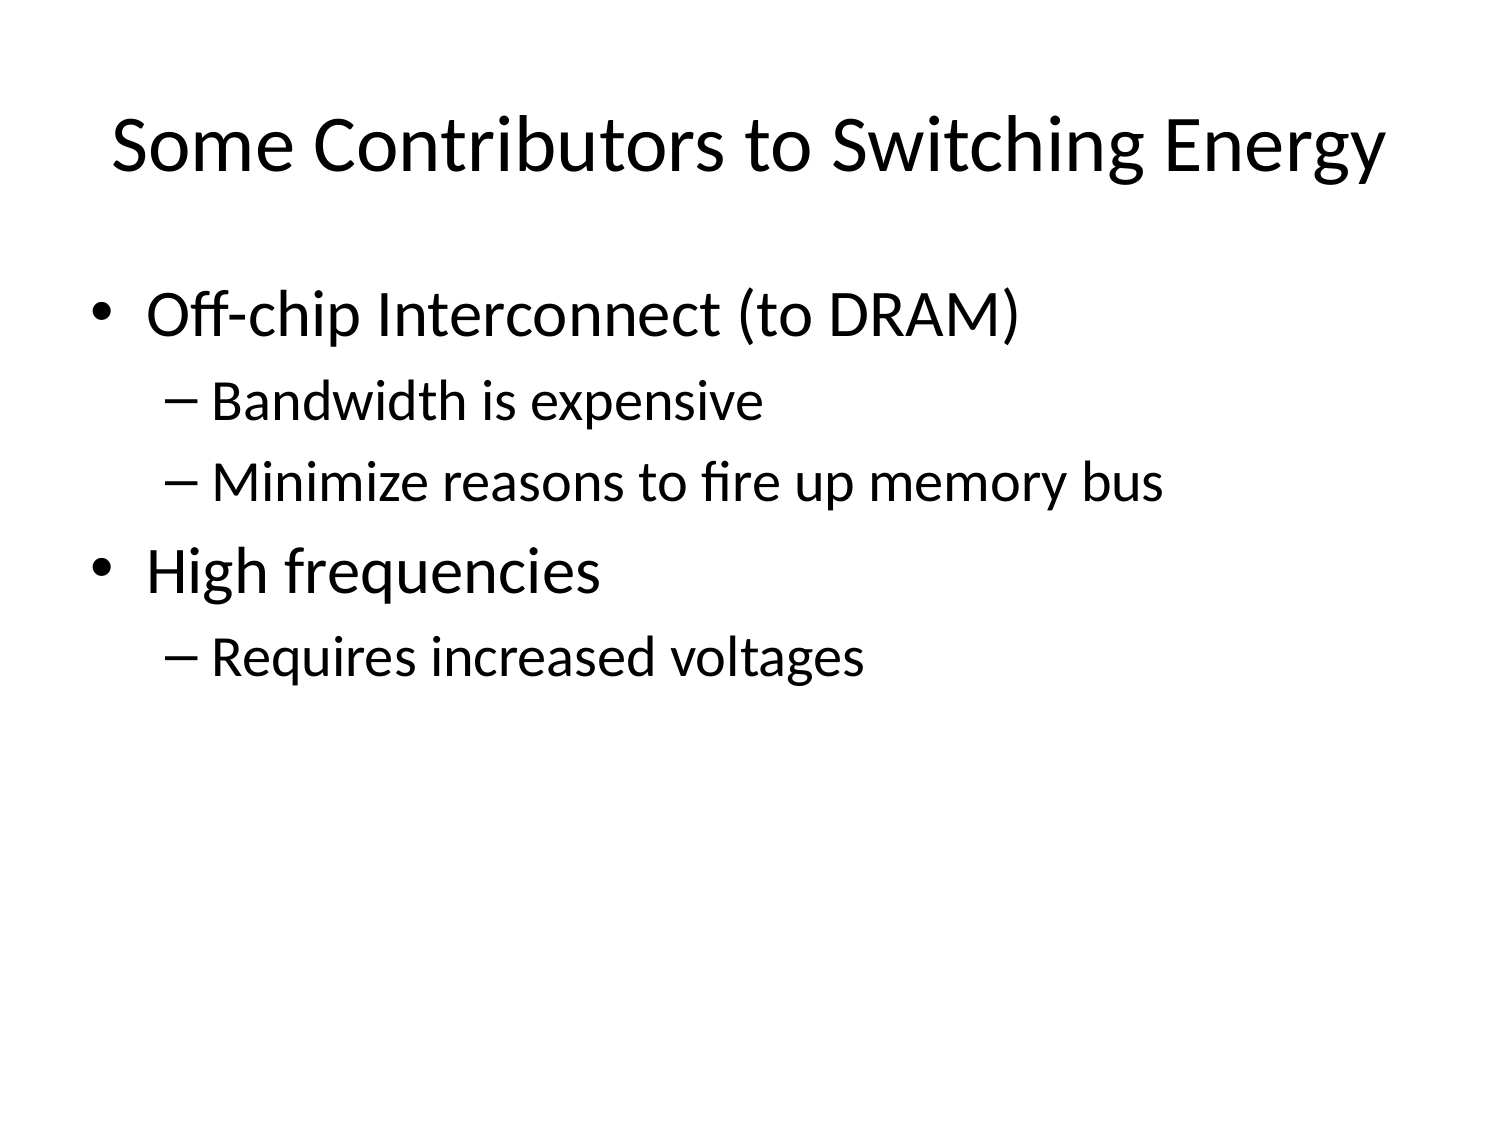

# Some Contributors to Switching Energy
Off-chip Interconnect (to DRAM)
Bandwidth is expensive
Minimize reasons to fire up memory bus
High frequencies
Requires increased voltages